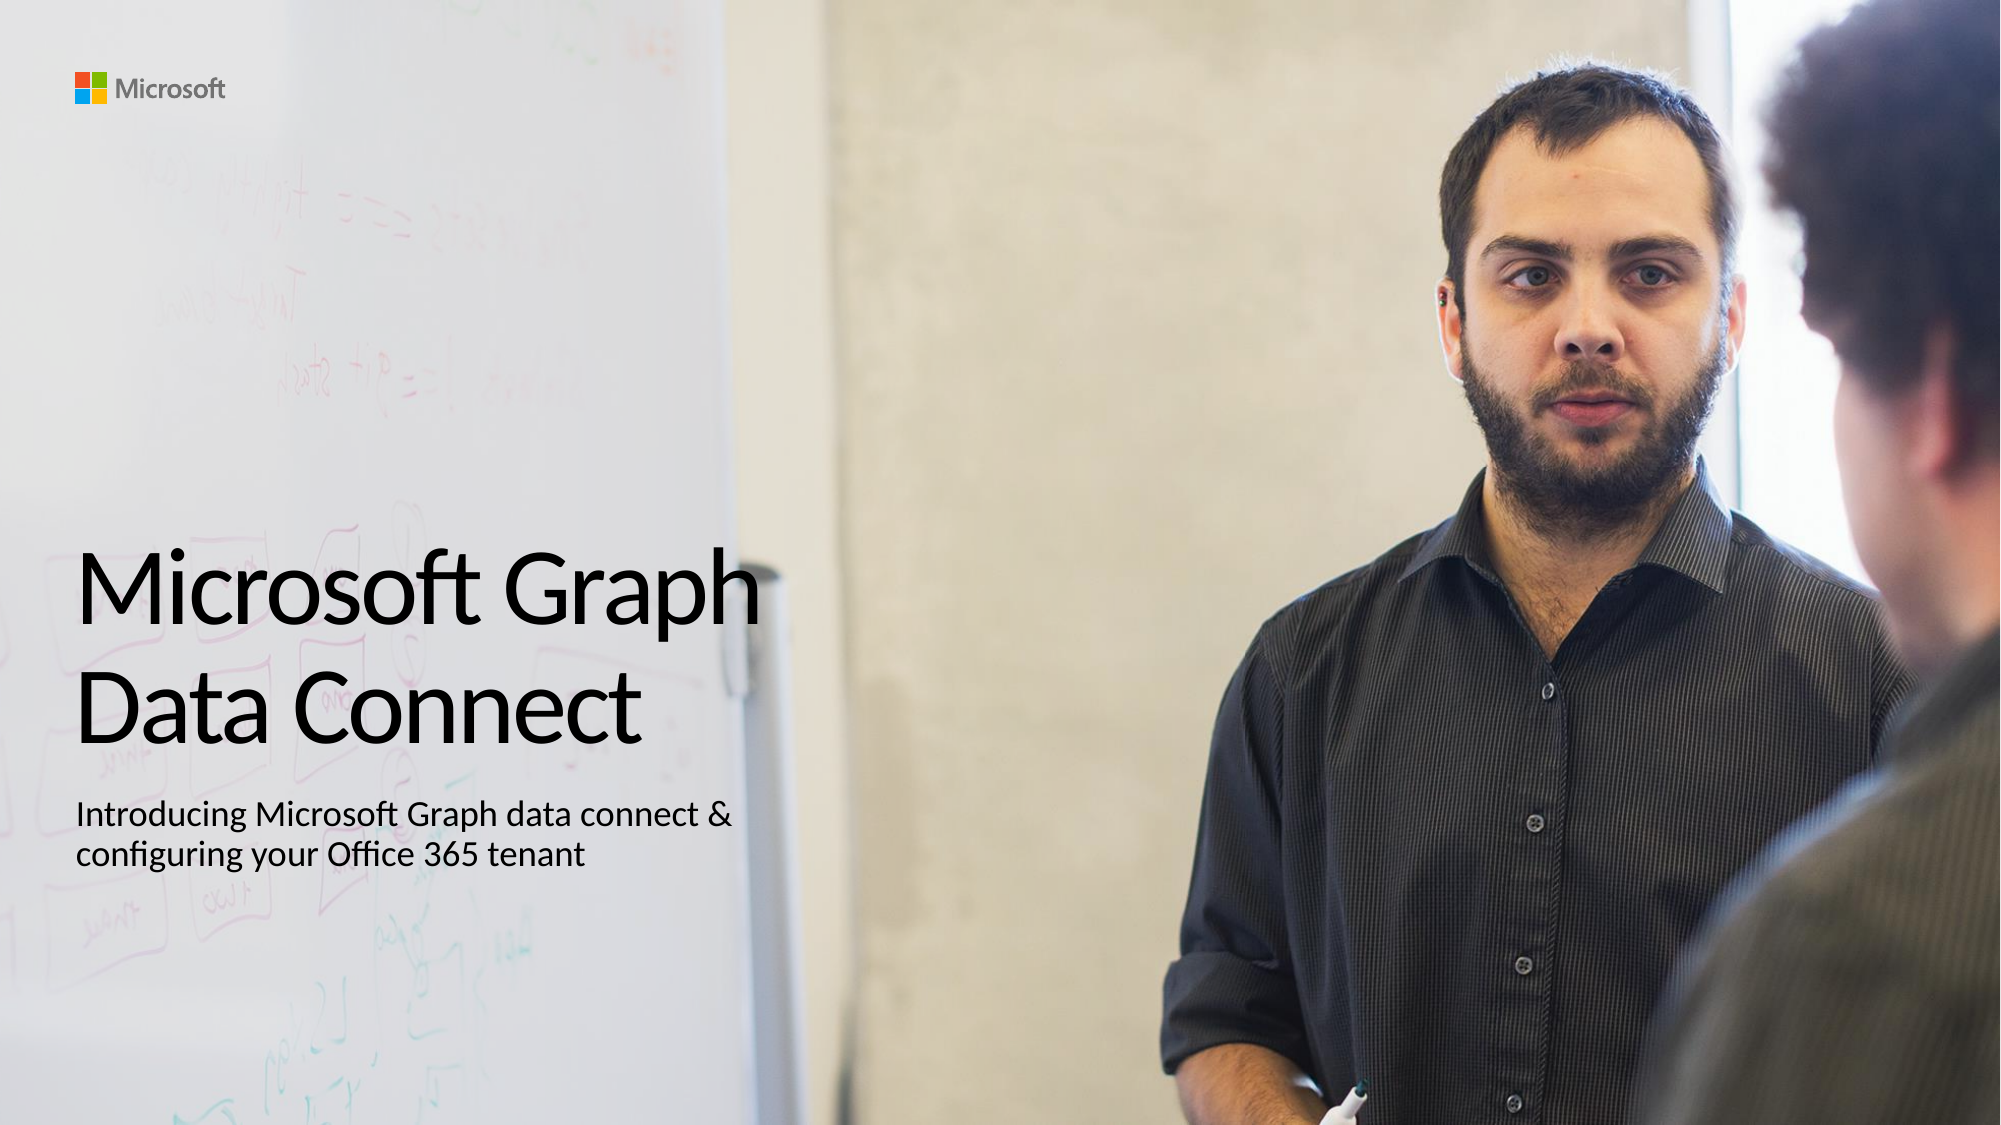

# Microsoft Graph Data Connect
Introducing Microsoft Graph data connect &
configuring your Office 365 tenant